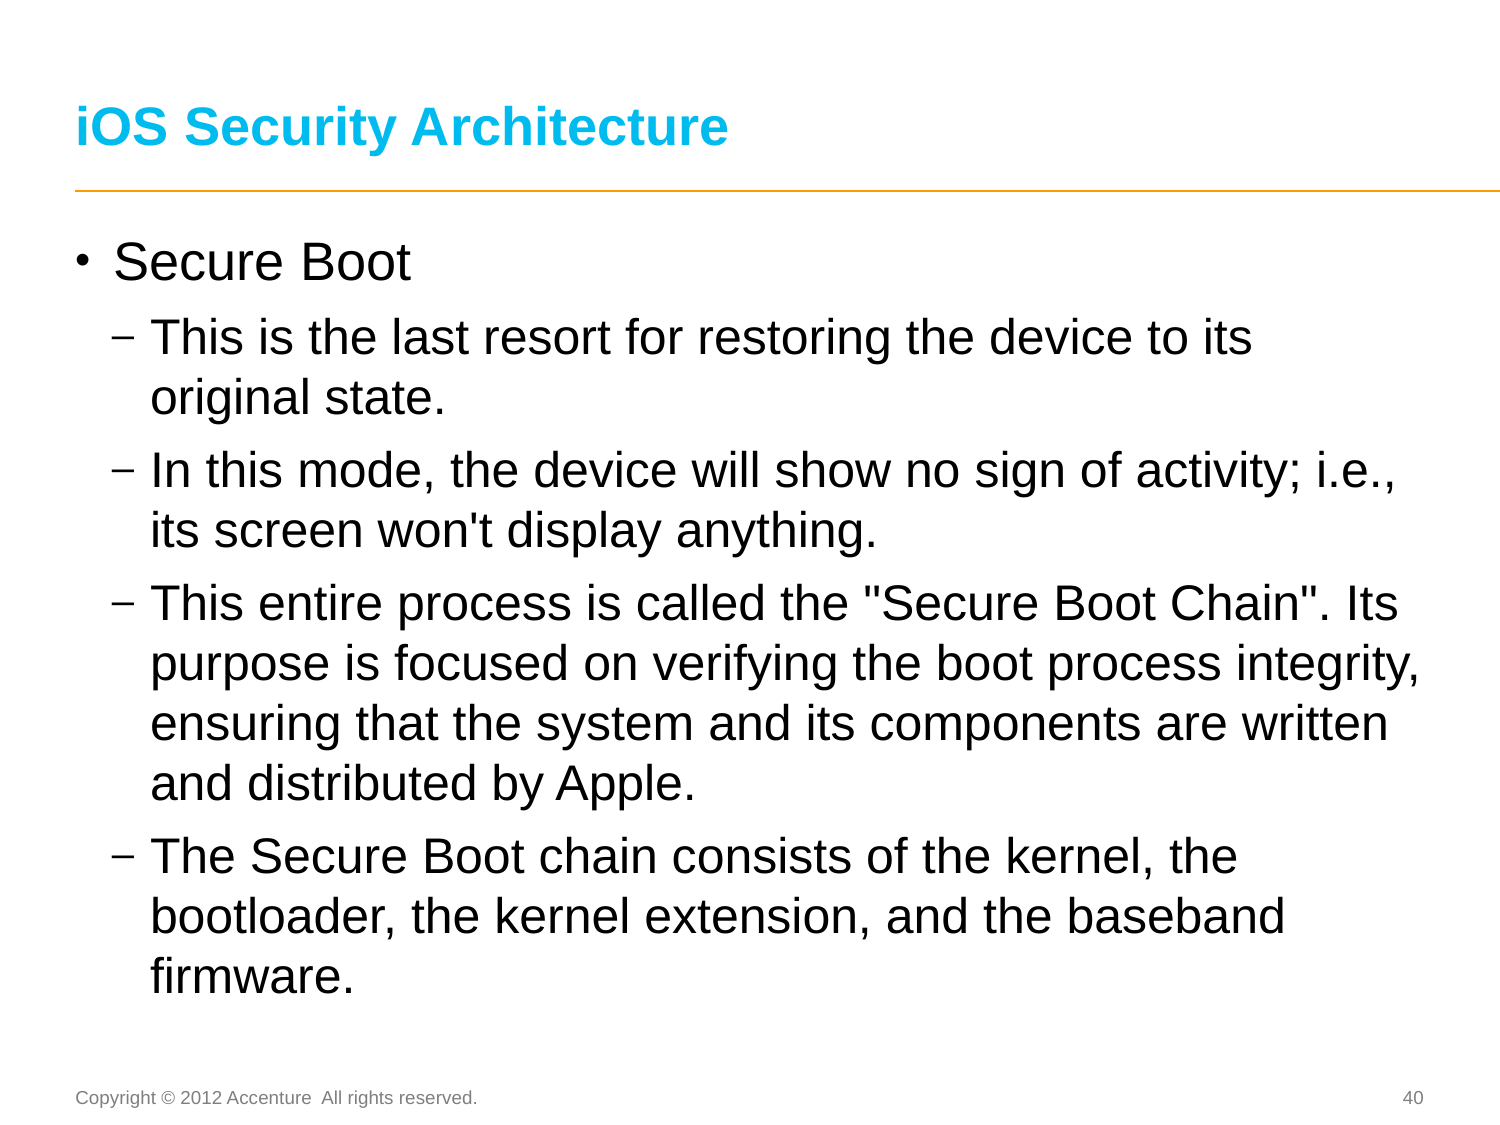

# iOS Security Architecture
Secure Boot
This is the last resort for restoring the device to its original state.
In this mode, the device will show no sign of activity; i.e., its screen won't display anything.
This entire process is called the "Secure Boot Chain". Its purpose is focused on verifying the boot process integrity, ensuring that the system and its components are written and distributed by Apple.
The Secure Boot chain consists of the kernel, the bootloader, the kernel extension, and the baseband firmware.